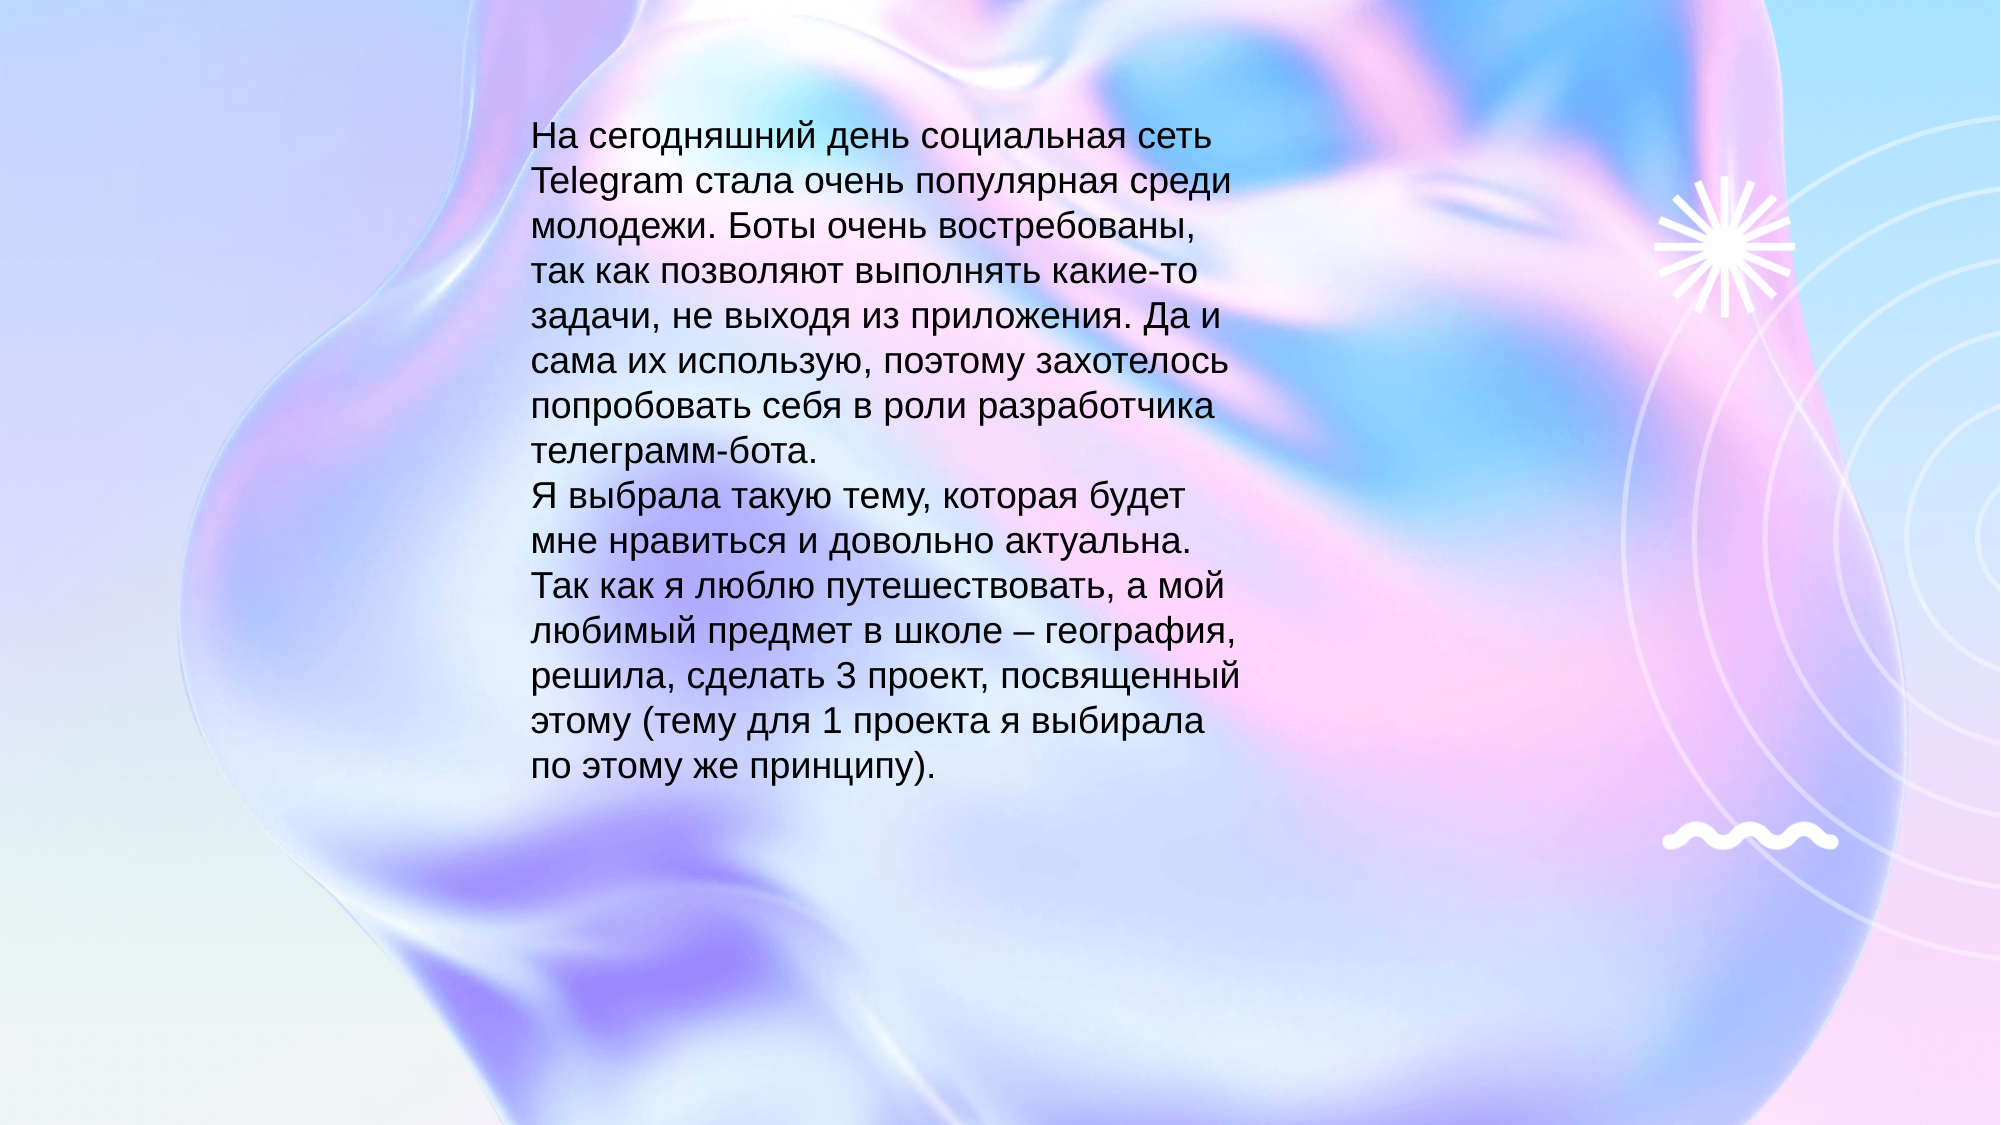

На сегодняшний день социальная сеть Telegram стала очень популярная среди молодежи. Боты очень востребованы, так как позволяют выполнять какие-то задачи, не выходя из приложения. Да и сама их использую, поэтому захотелось попробовать себя в роли разработчика телеграмм-бота.
Я выбрала такую тему, которая будет мне нравиться и довольно актуальна.
Так как я люблю путешествовать, а мой любимый предмет в школе – география, решила, сделать 3 проект, посвященный этому (тему для 1 проекта я выбирала по этому же принципу).